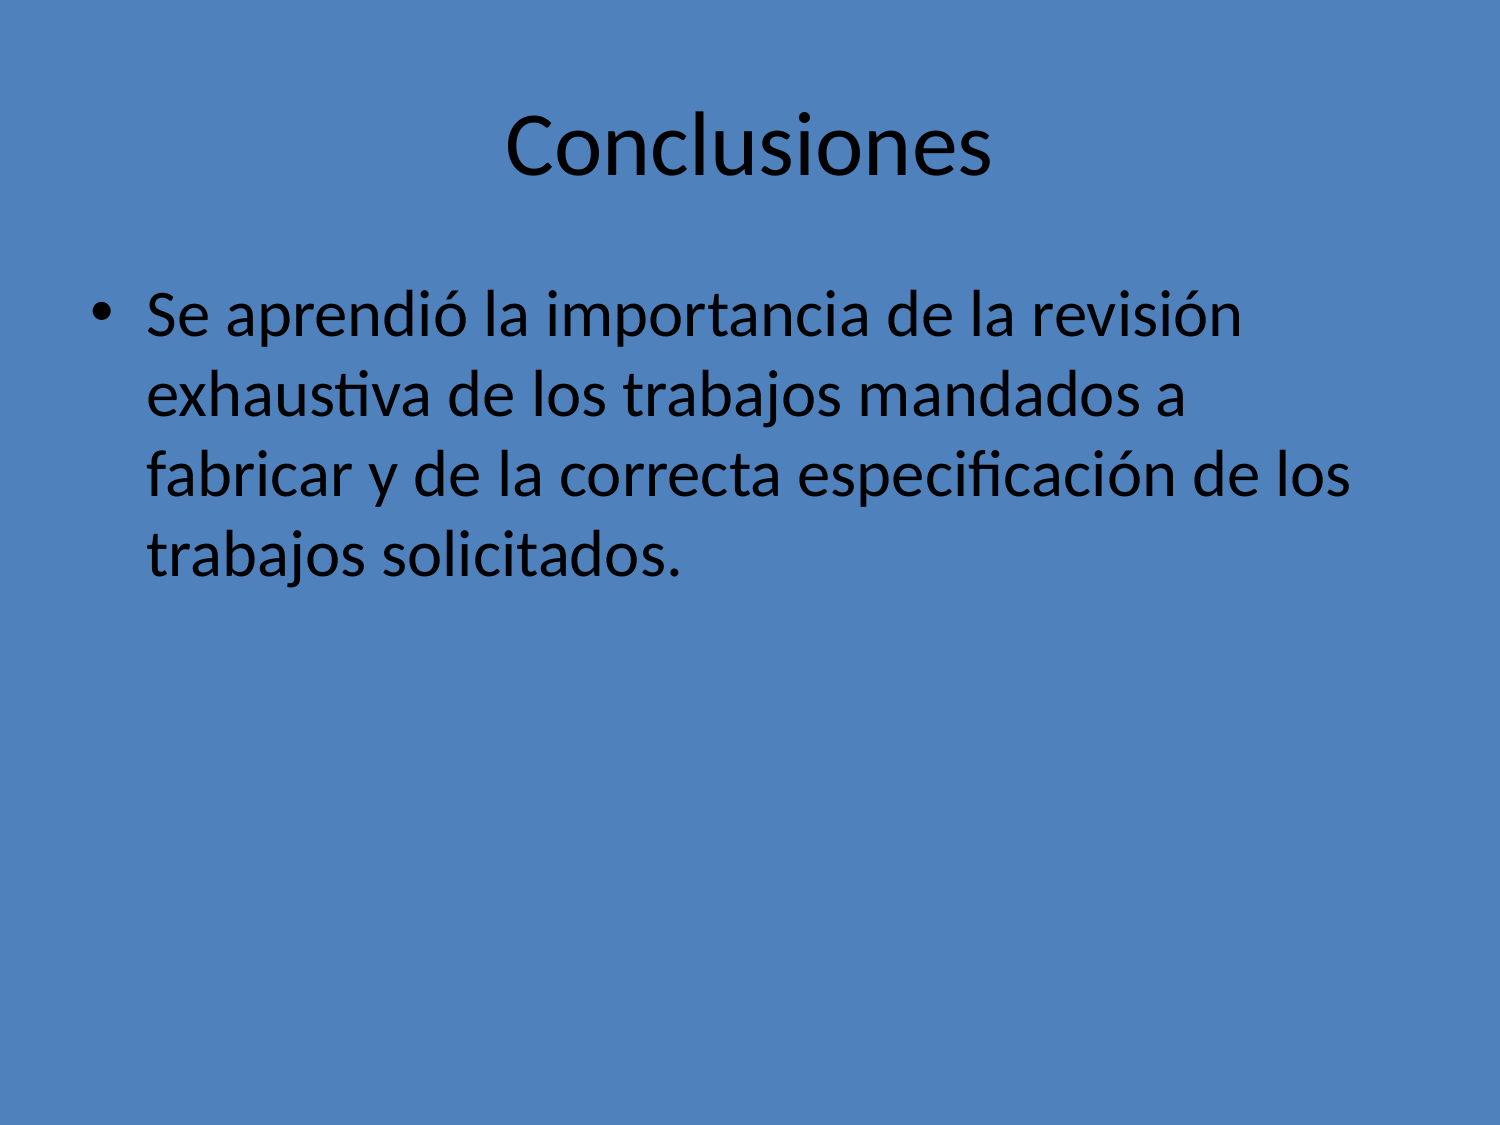

# Conclusiones
Se aprendió la importancia de la revisión exhaustiva de los trabajos mandados a fabricar y de la correcta especificación de los trabajos solicitados.